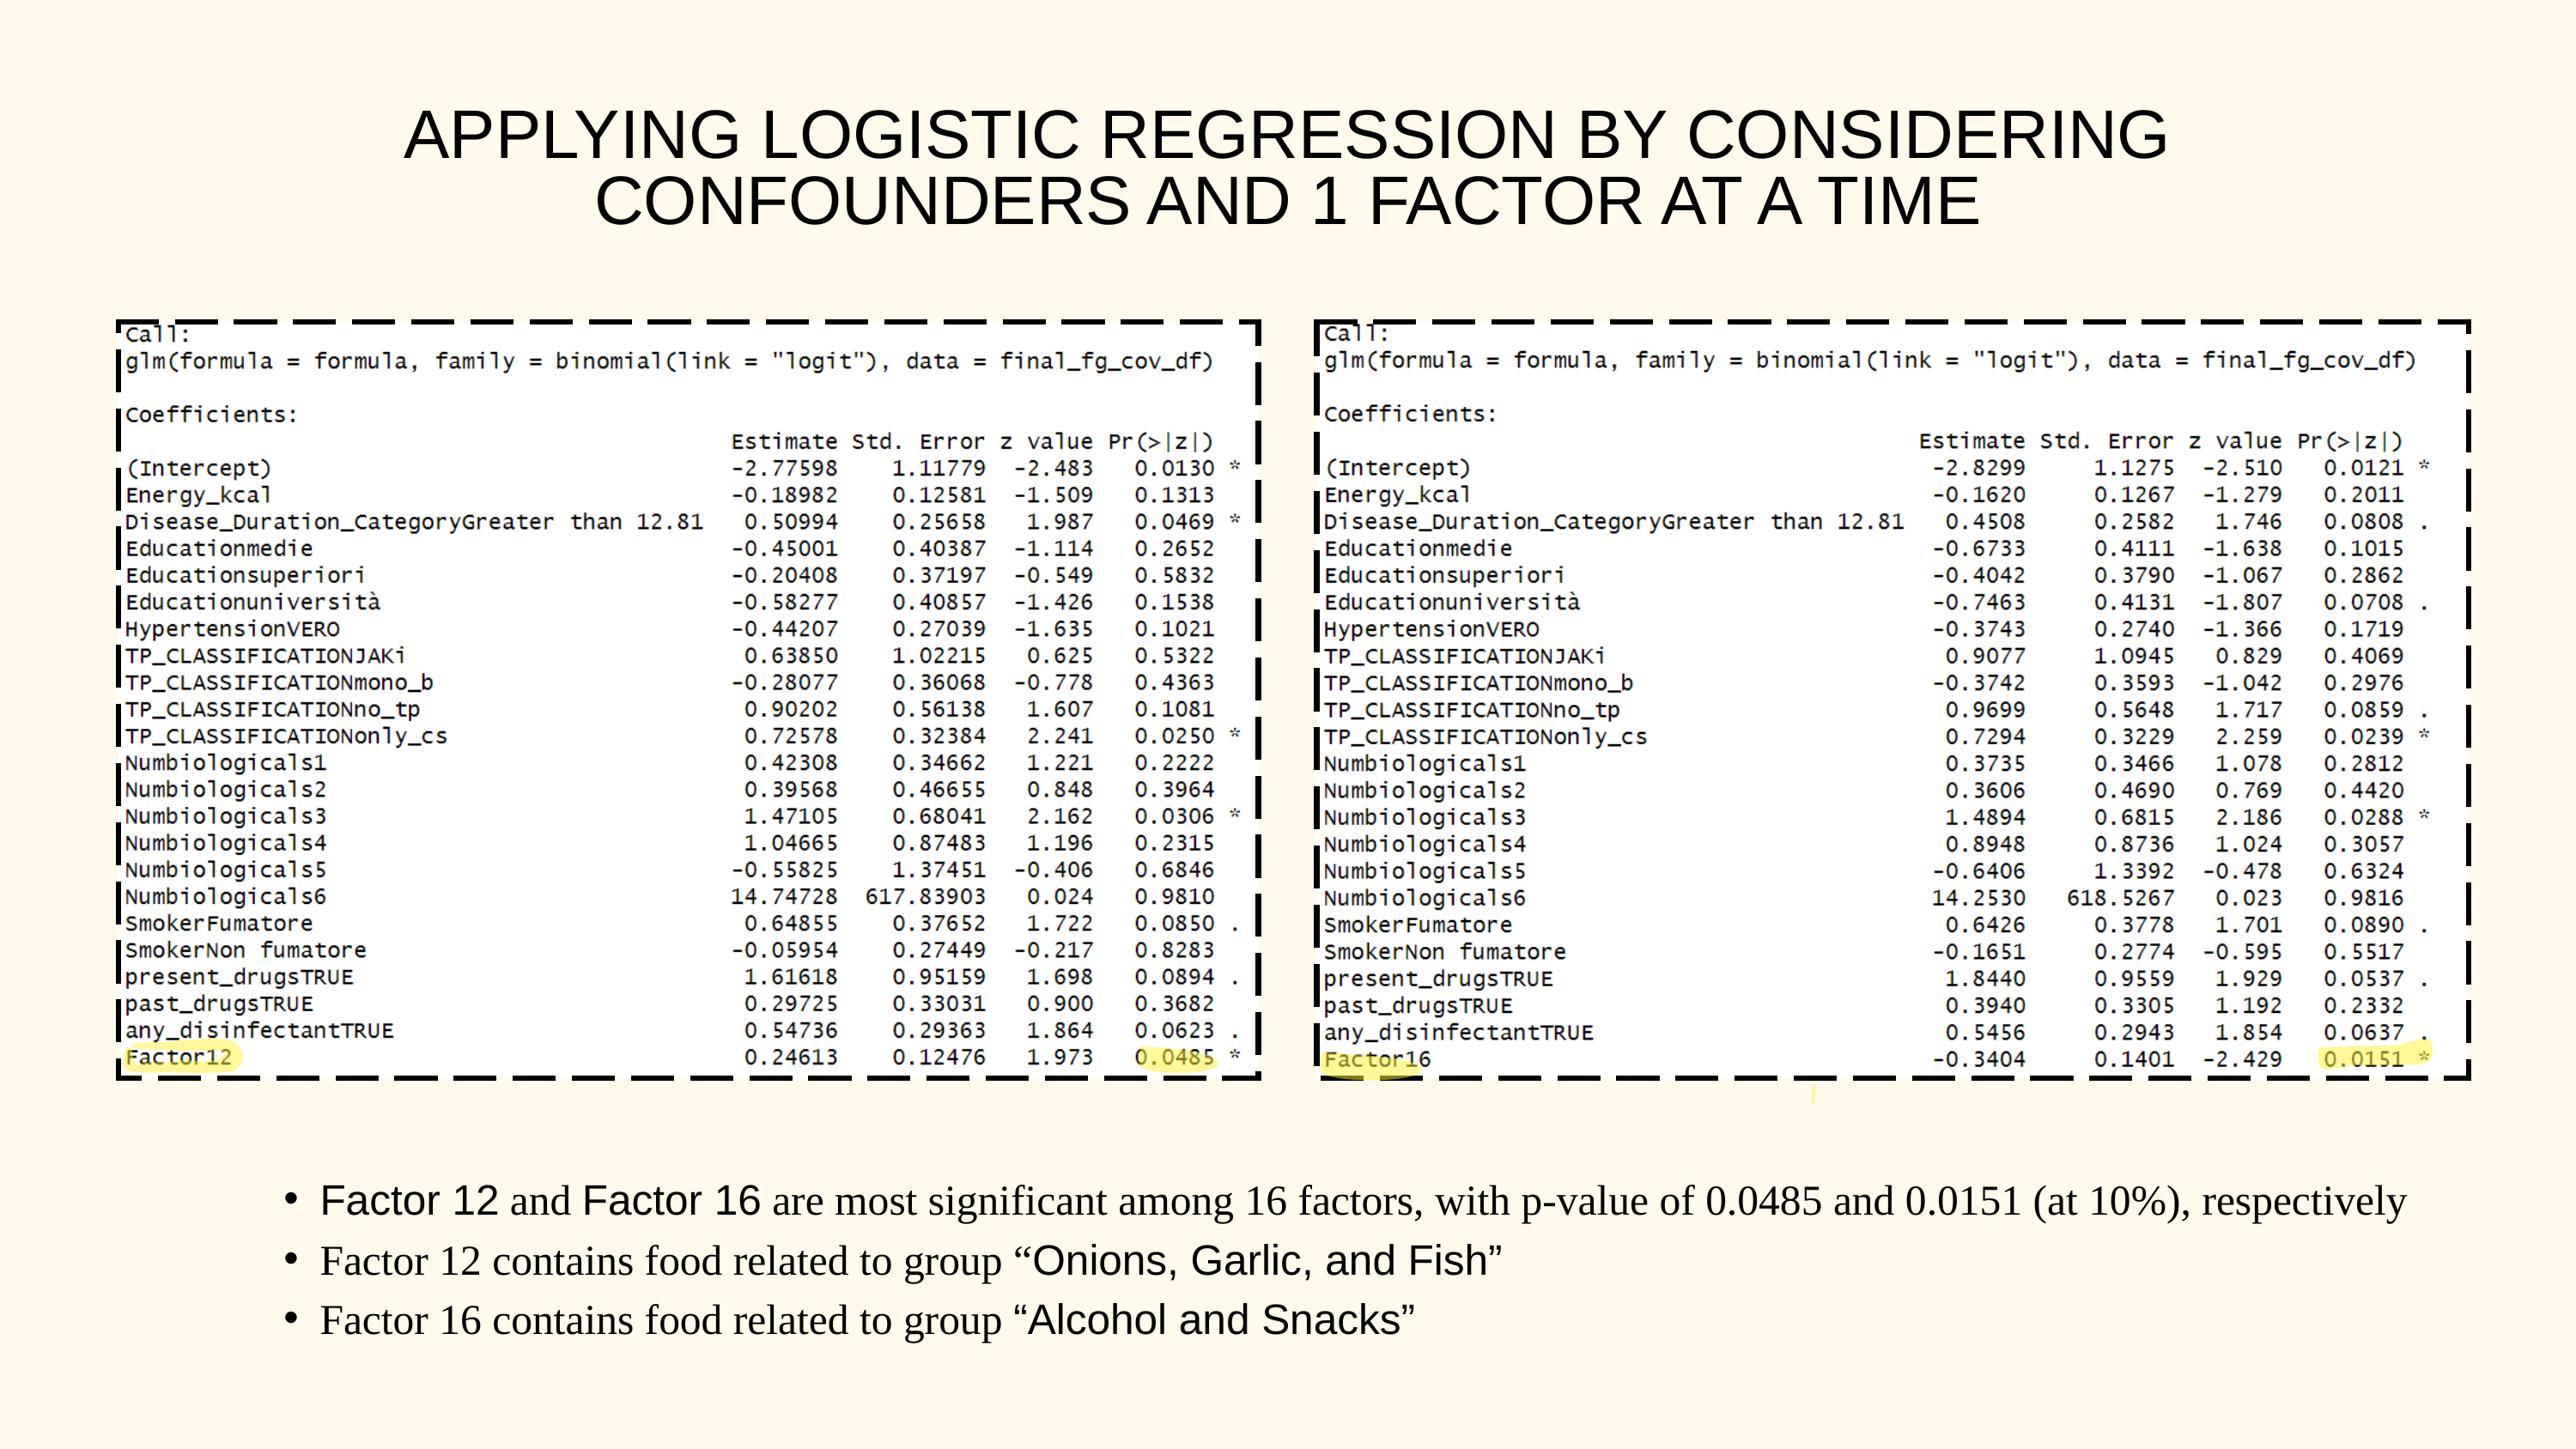

APPLYING LOGISTIC REGRESSION BY CONSIDERING CONFOUNDERS AND 1 FACTOR AT A TIME

Factor 12 and Factor 16 are most significant among 16 factors, with p-value of 0.0485 and 0.0151 (at 10%), respectively
Factor 12 contains food related to group “Onions, Garlic, and Fish”
Factor 16 contains food related to group “Alcohol and Snacks”